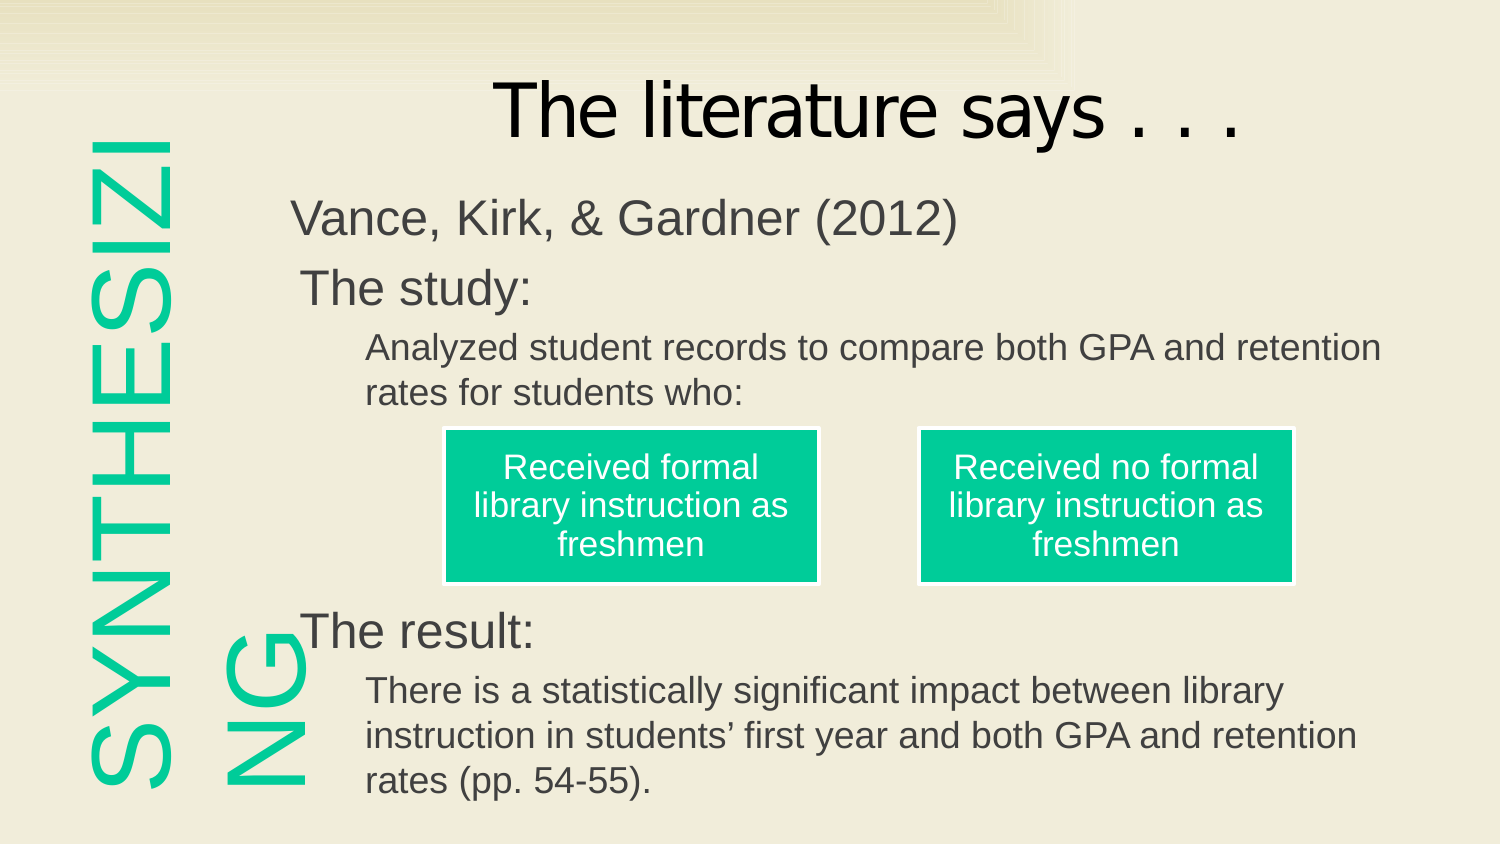

SYNTHESIZING
# The literature says . . .
Vance, Kirk, & Gardner (2012)
The study:
Analyzed student records to compare both GPA and retention rates for students who:

			          VS.

The result:
There is a statistically significant impact between library instruction in students’ first year and both GPA and retention rates (pp. 54-55).
Received formal library instruction as freshmen
Received no formal library instruction as freshmen